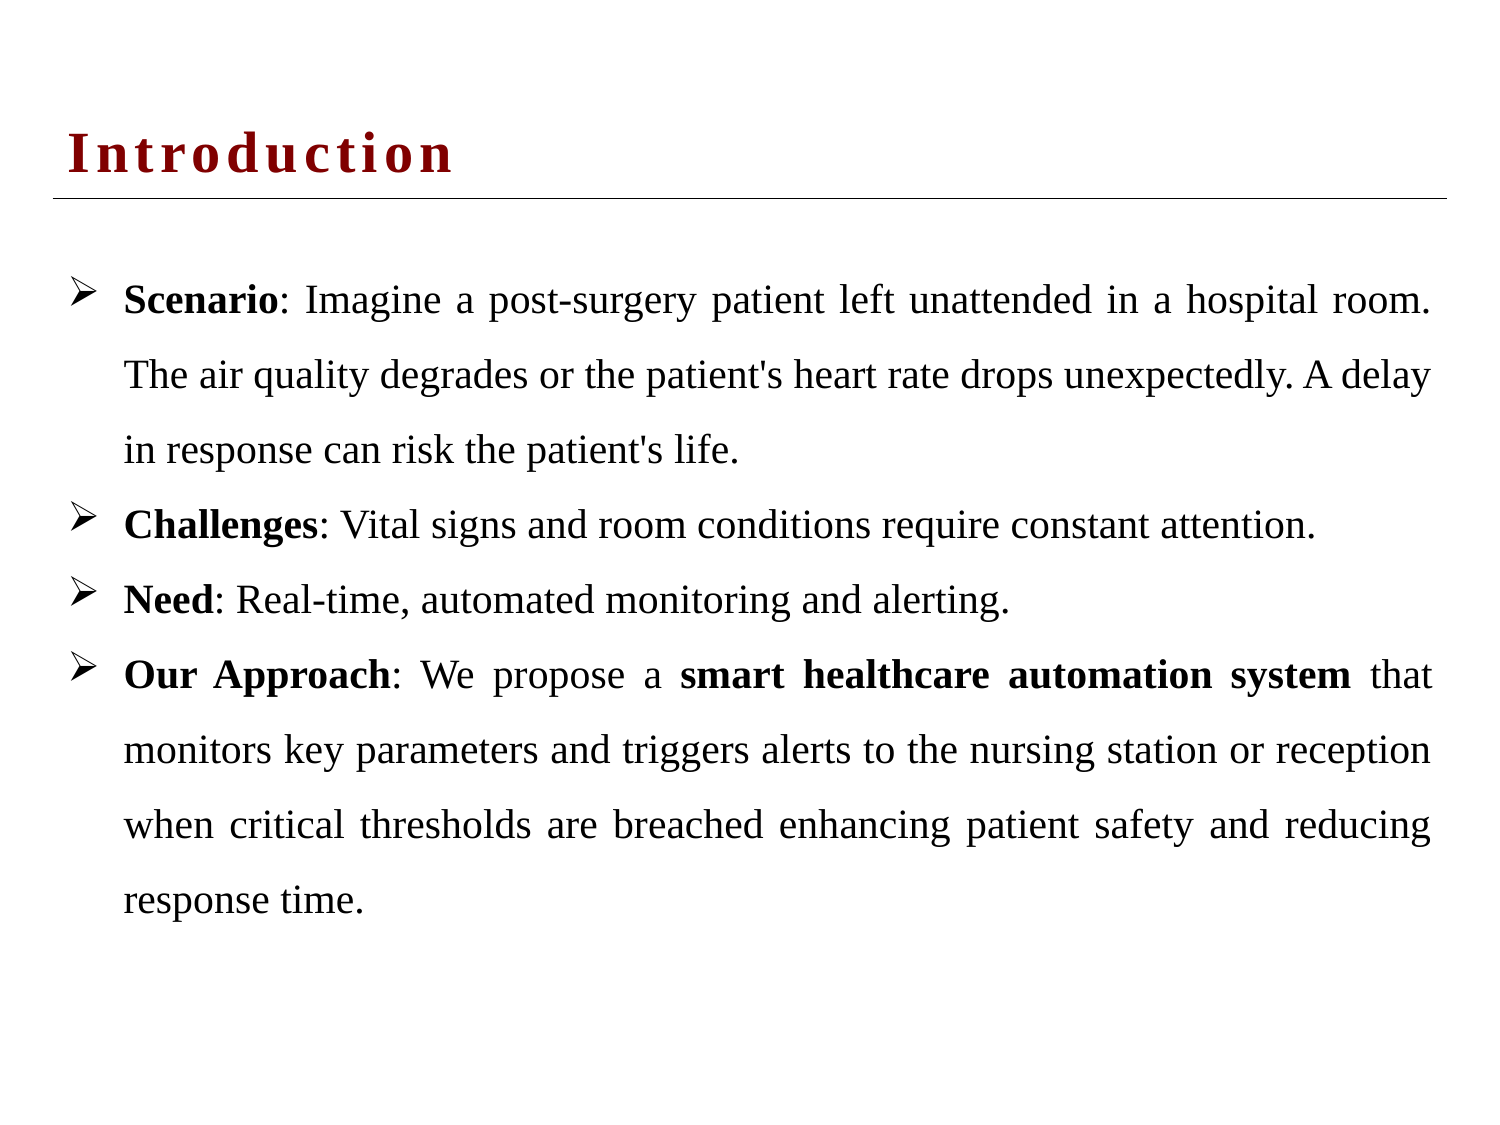

Introduction
Scenario: Imagine a post-surgery patient left unattended in a hospital room. The air quality degrades or the patient's heart rate drops unexpectedly. A delay in response can risk the patient's life.
Challenges: Vital signs and room conditions require constant attention.
Need: Real-time, automated monitoring and alerting.
Our Approach: We propose a smart healthcare automation system that monitors key parameters and triggers alerts to the nursing station or reception when critical thresholds are breached enhancing patient safety and reducing response time.